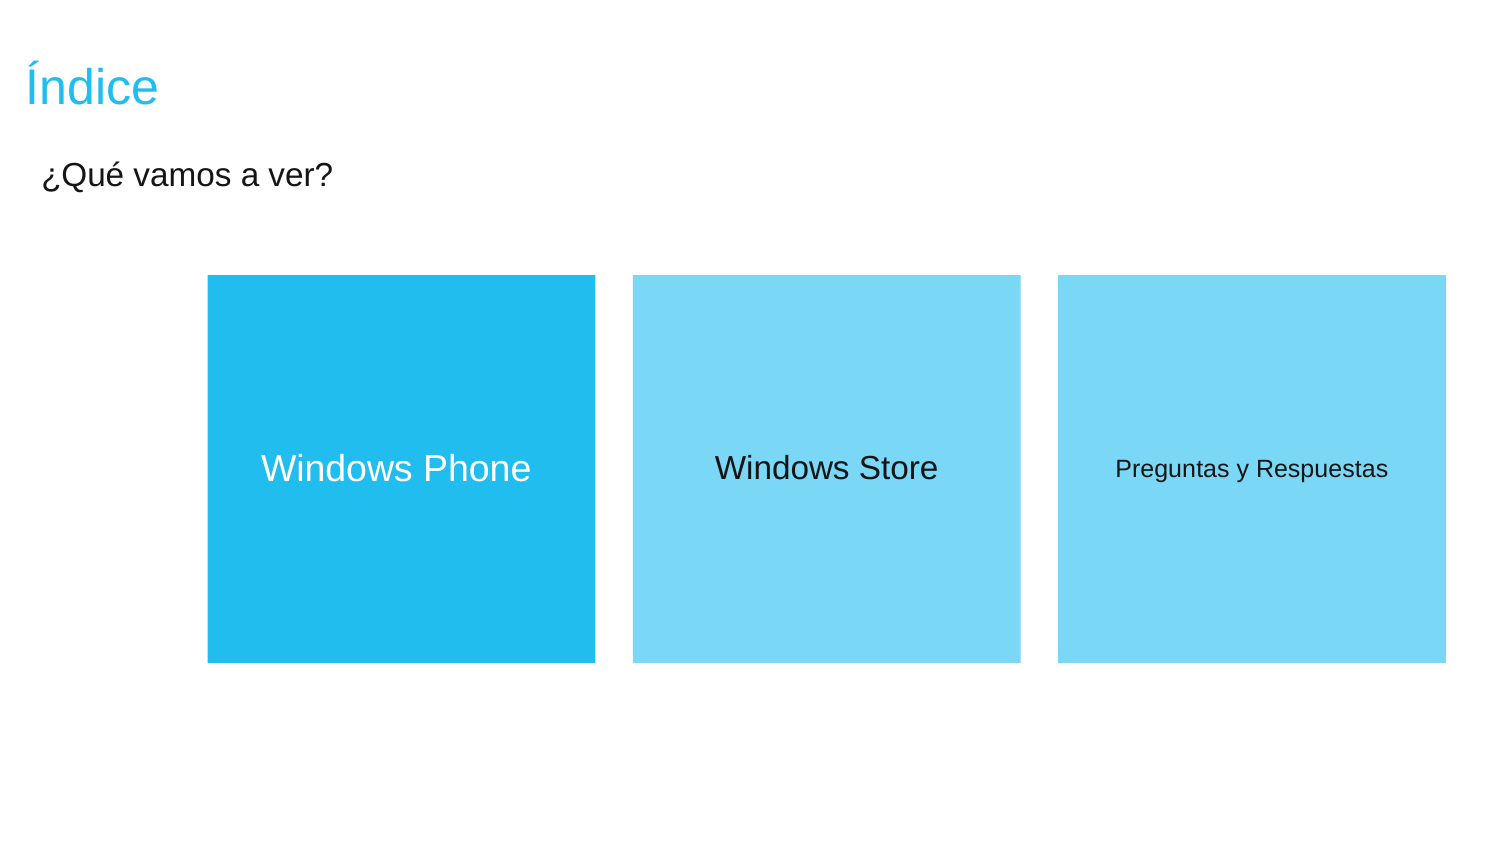

Índice
¿Qué vamos a ver?
Windows Phone
Windows Store
Preguntas y Respuestas